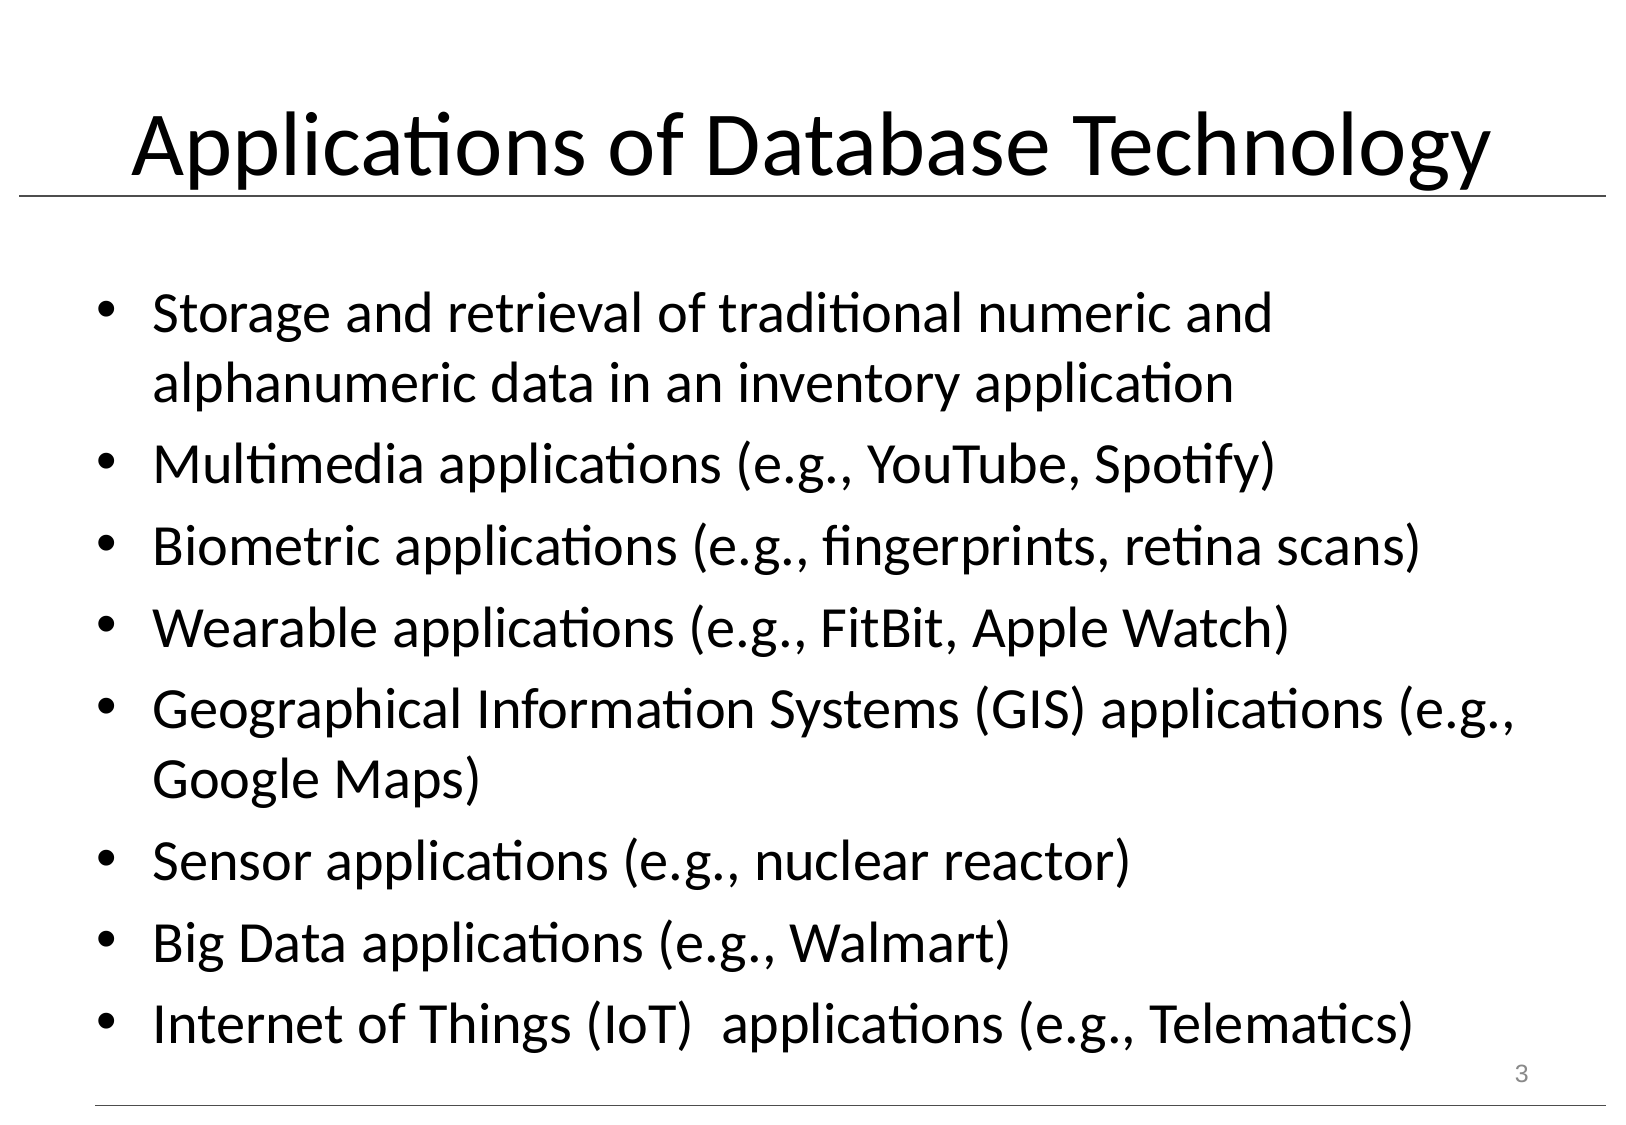

# Applications of Database Technology
Storage and retrieval of traditional numeric and alphanumeric data in an inventory application
Multimedia applications (e.g., YouTube, Spotify)
Biometric applications (e.g., fingerprints, retina scans)
Wearable applications (e.g., FitBit, Apple Watch)
Geographical Information Systems (GIS) applications (e.g., Google Maps)
Sensor applications (e.g., nuclear reactor)
Big Data applications (e.g., Walmart)
Internet of Things (IoT)  applications (e.g., Telematics)
3